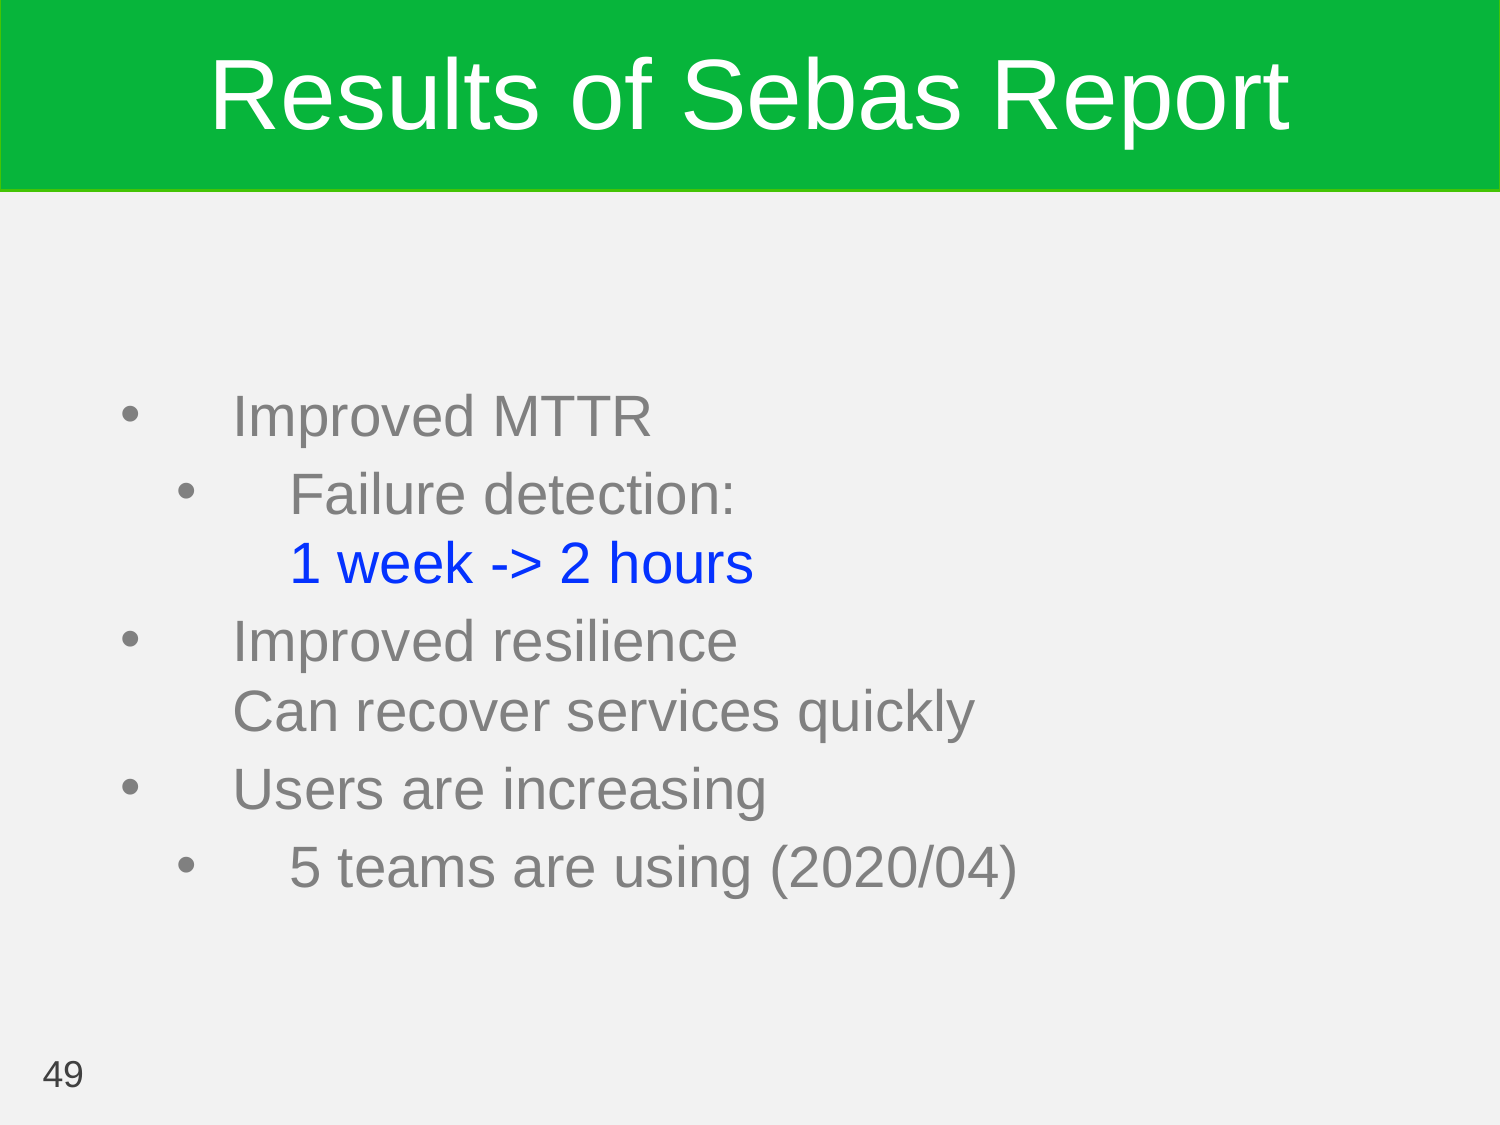

# Results of Sebas Report
Improved MTTR
Failure detection:
1 week -> 2 hours
Improved resilience
Can recover services quickly
Users are increasing
5 teams are using (2020/04)
49